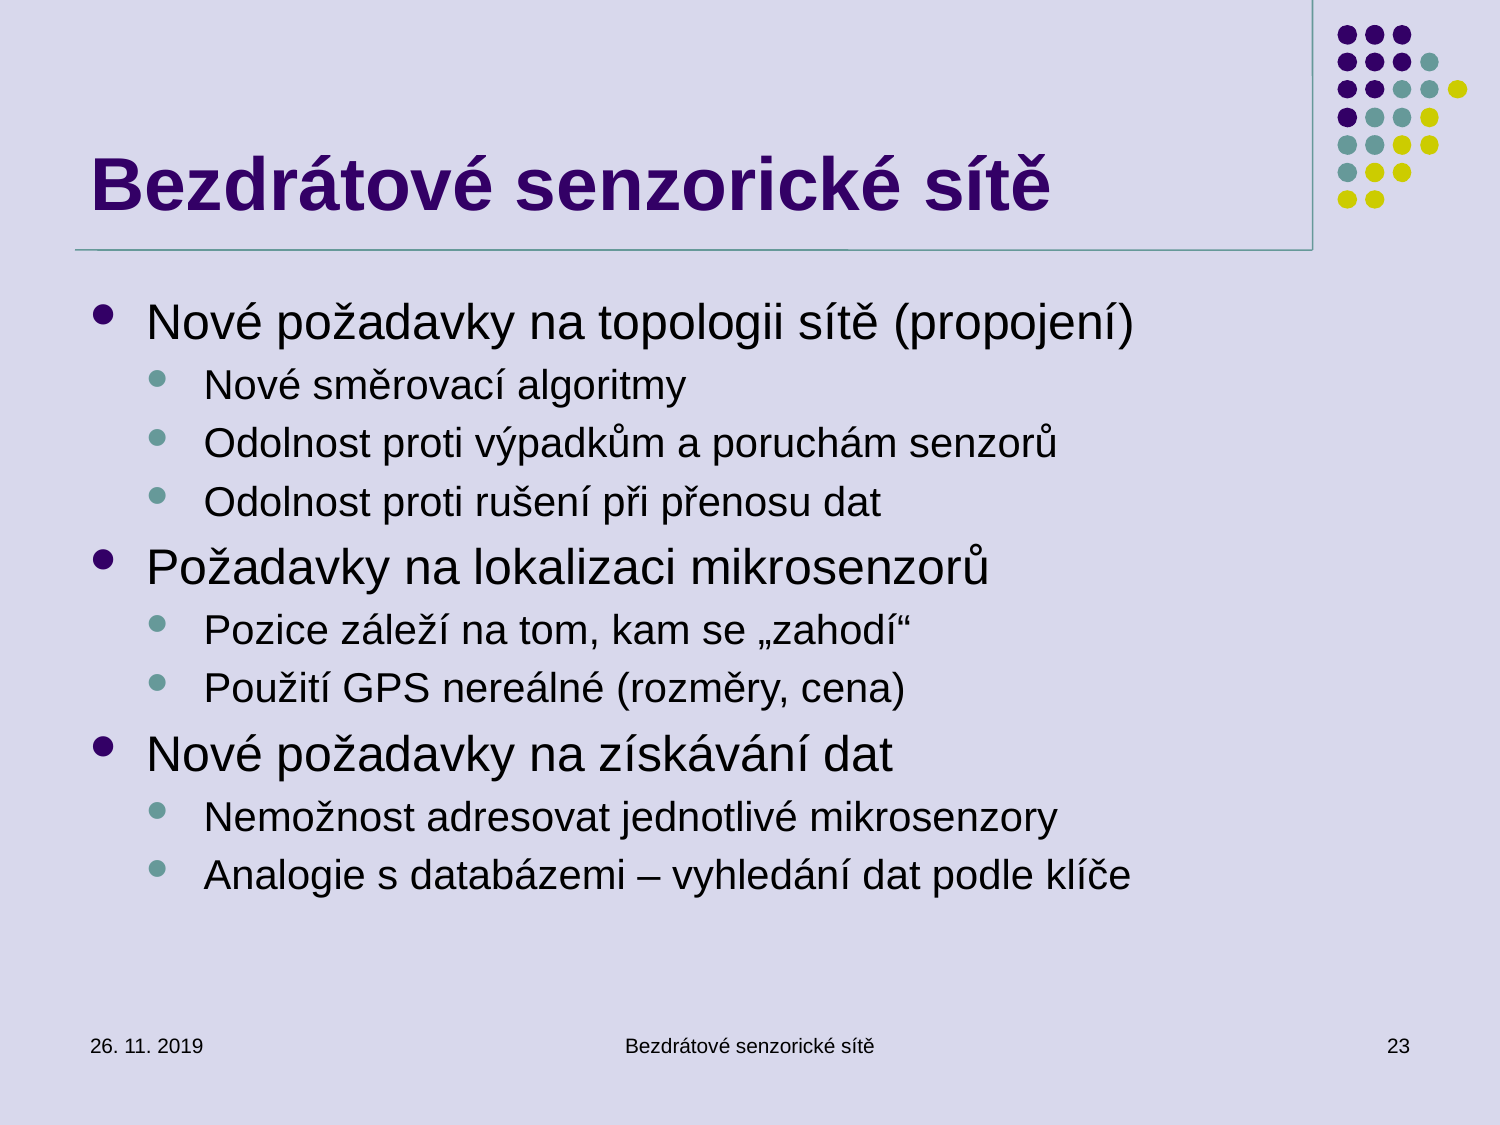

# Bezdrátové senzorické sítě
Nové požadavky na topologii sítě (propojení)
Nové směrovací algoritmy
Odolnost proti výpadkům a poruchám senzorů
Odolnost proti rušení při přenosu dat
Požadavky na lokalizaci mikrosenzorů
Pozice záleží na tom, kam se „zahodí“
Použití GPS nereálné (rozměry, cena)
Nové požadavky na získávání dat
Nemožnost adresovat jednotlivé mikrosenzory
Analogie s databázemi – vyhledání dat podle klíče

26. 11. 2019
Bezdrátové senzorické sítě
23